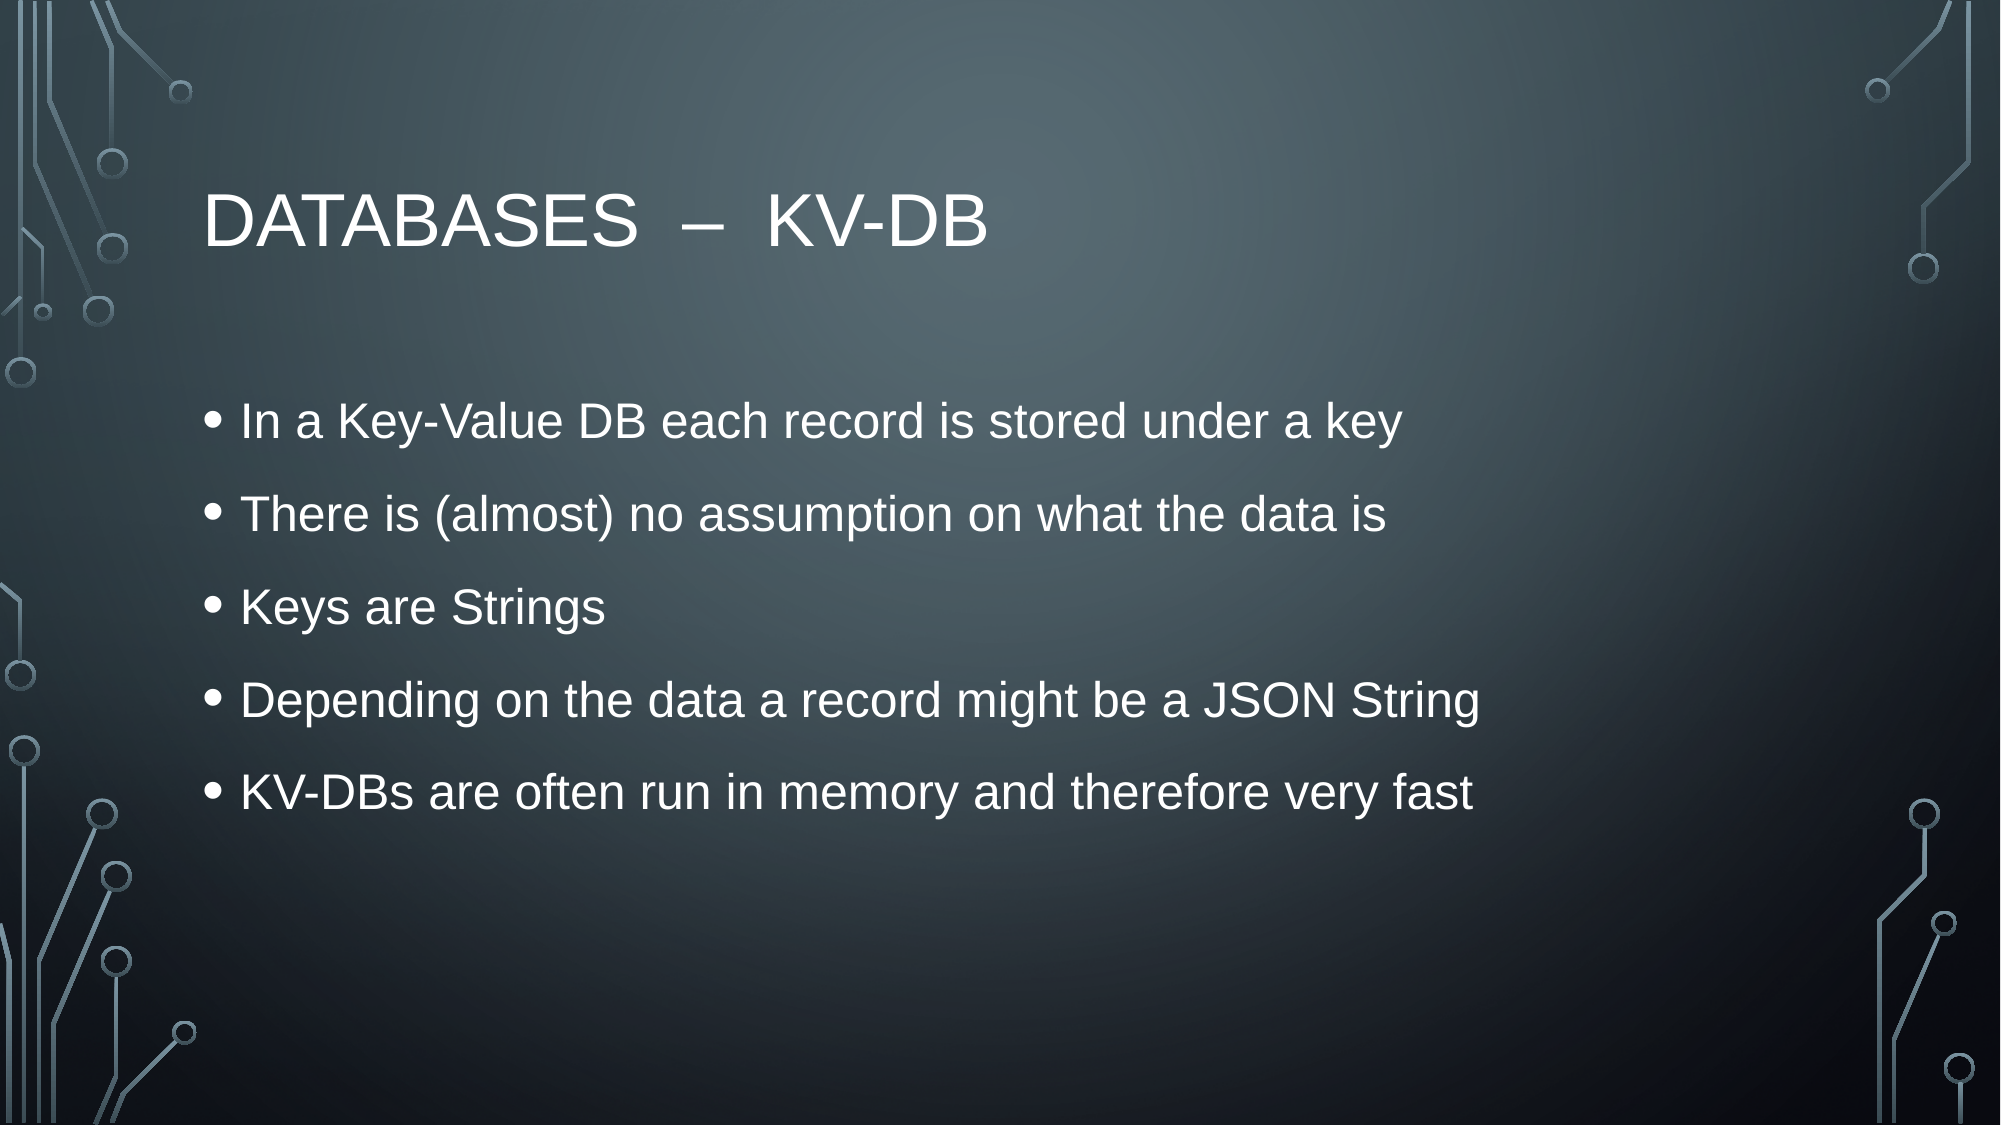

# Databases  –  KV-DB
In a Key-Value DB each record is stored under a key
There is (almost) no assumption on what the data is
Keys are Strings
Depending on the data a record might be a JSON String
KV-DBs are often run in memory and therefore very fast